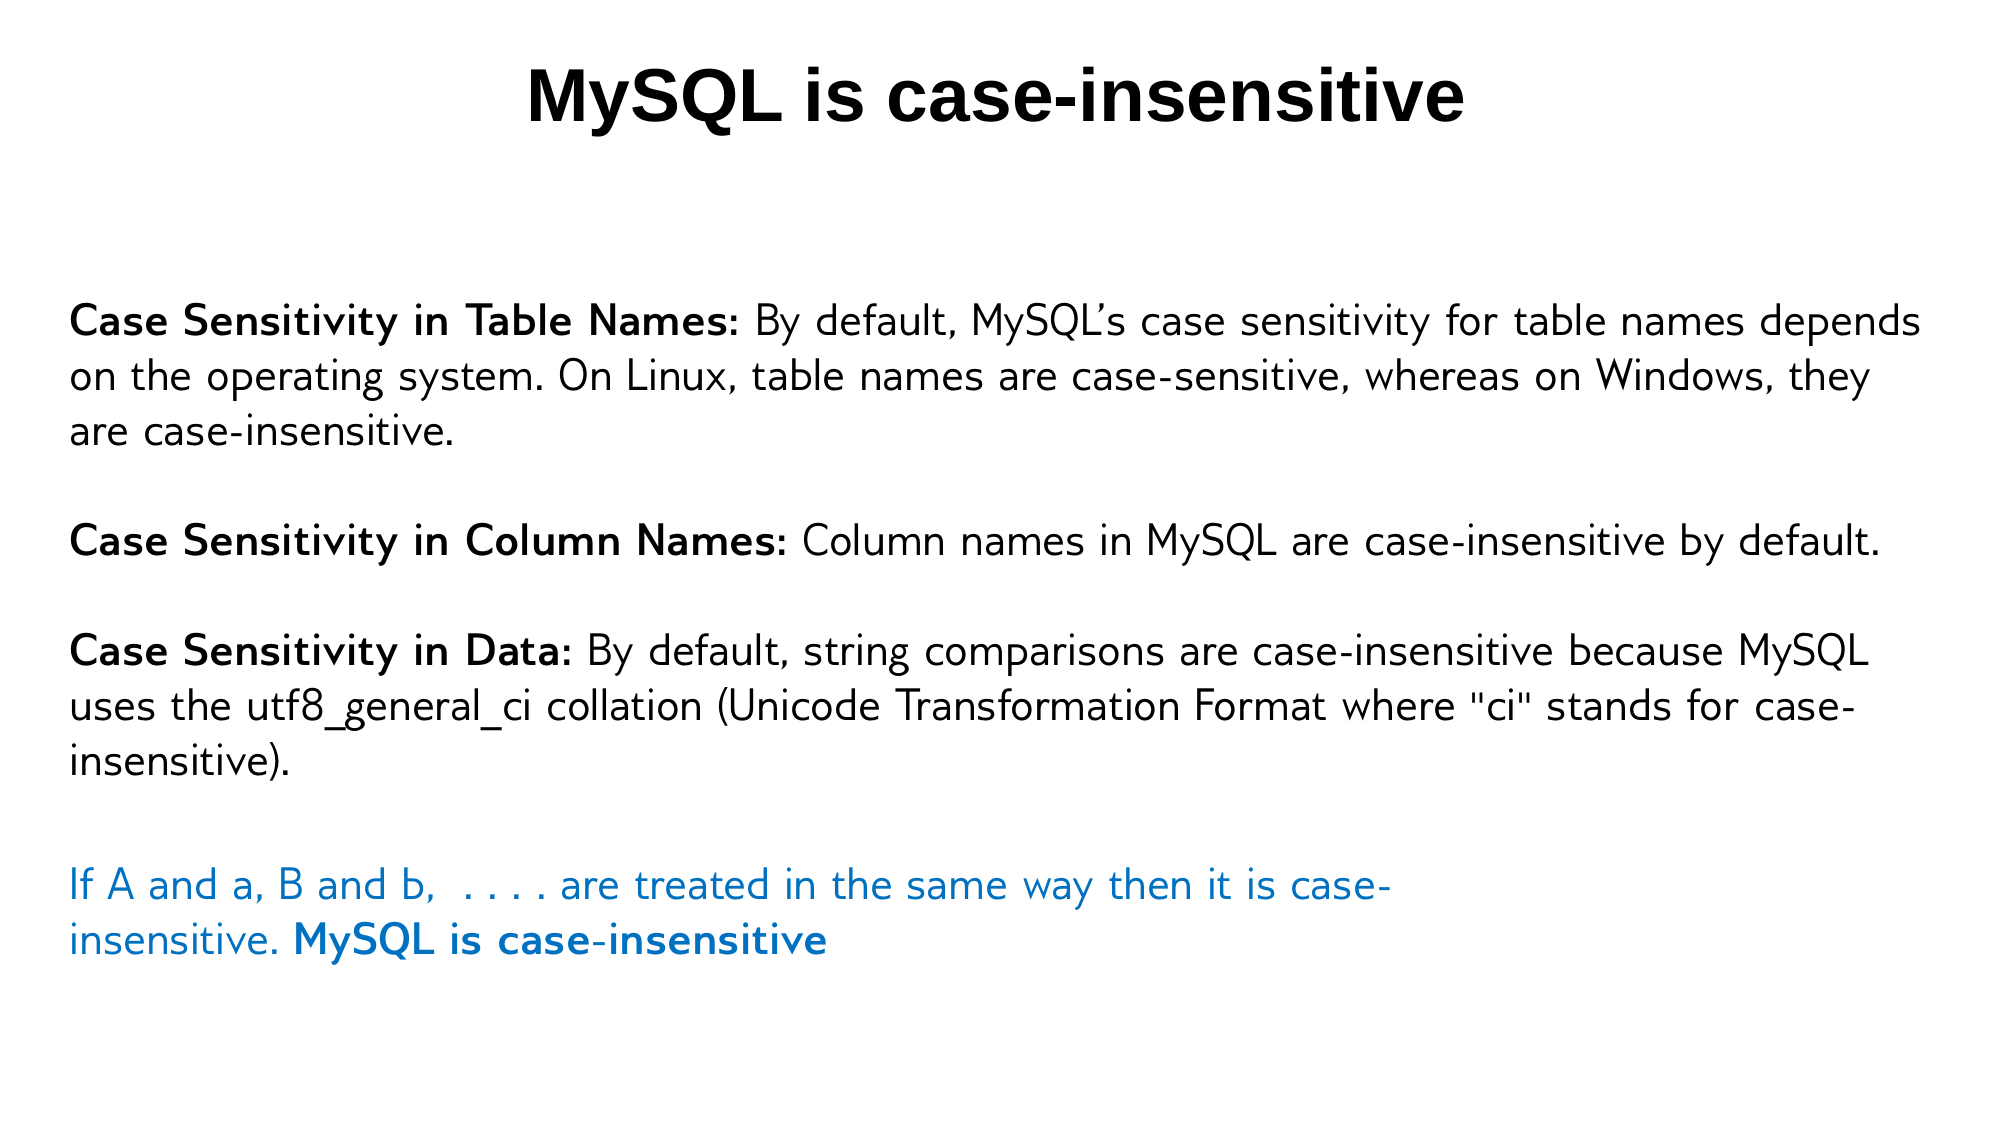

MySQL is case-insensitive
Case Sensitivity in Table Names: By default, MySQL’s case sensitivity for table names depends on the operating system. On Linux, table names are case-sensitive, whereas on Windows, they are case-insensitive.

Case Sensitivity in Column Names: Column names in MySQL are case-insensitive by default.

Case Sensitivity in Data: By default, string comparisons are case-insensitive because MySQL uses the utf8_general_ci collation (Unicode Transformation Format where "ci" stands for case-insensitive).
If A and a, B and b,  . . . . are treated in the same way then it is case-insensitive. MySQL is case-insensitive